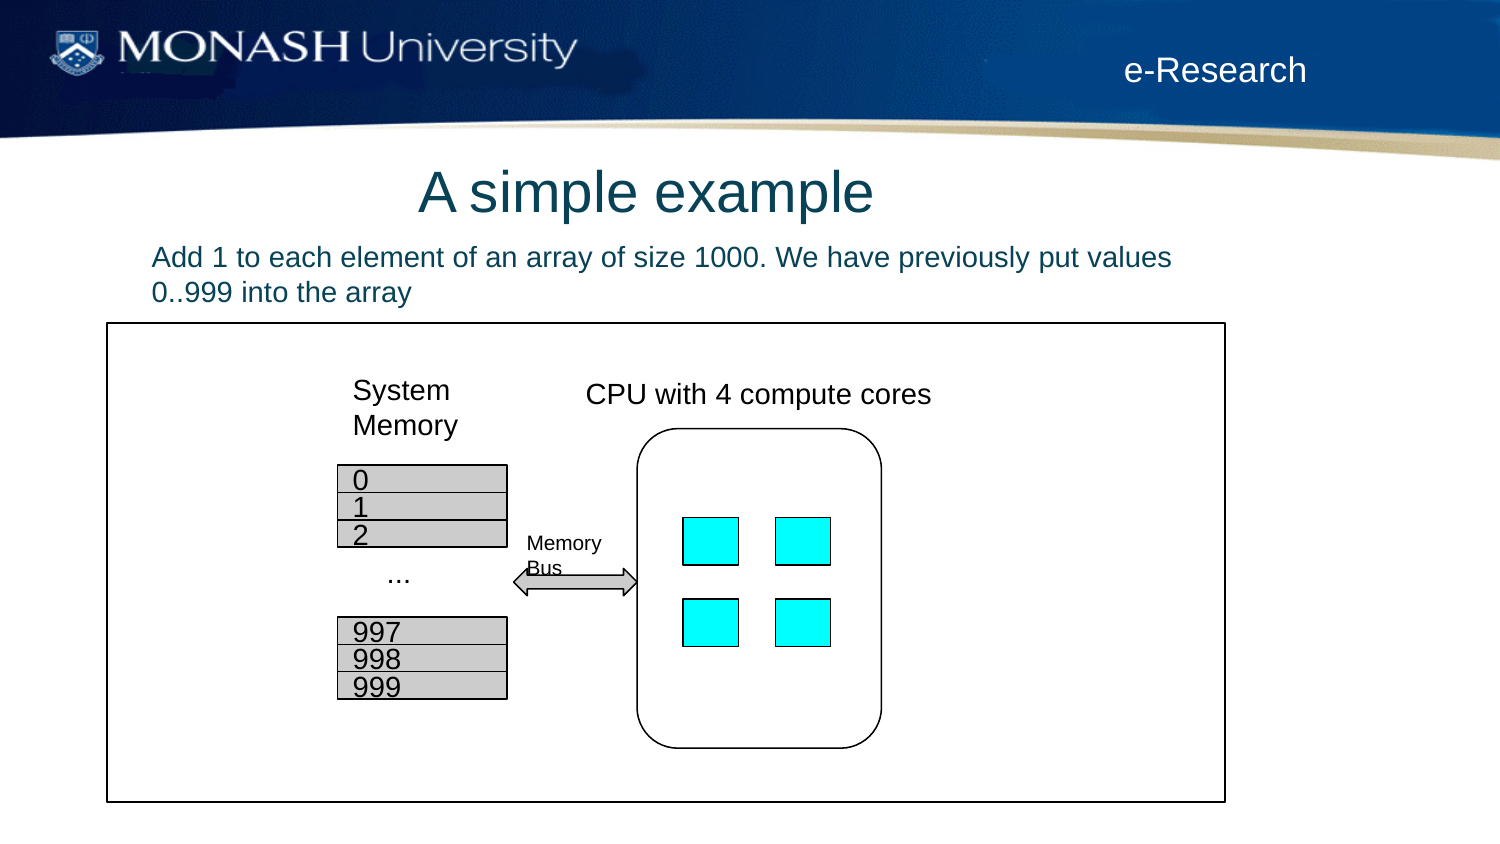

A simple example
Add 1 to each element of an array of size 1000. We have previously put values 0..999 into the array

System
Memory
CPU with 4 compute cores

0
1
Memory Bus

2
...

997
998
999